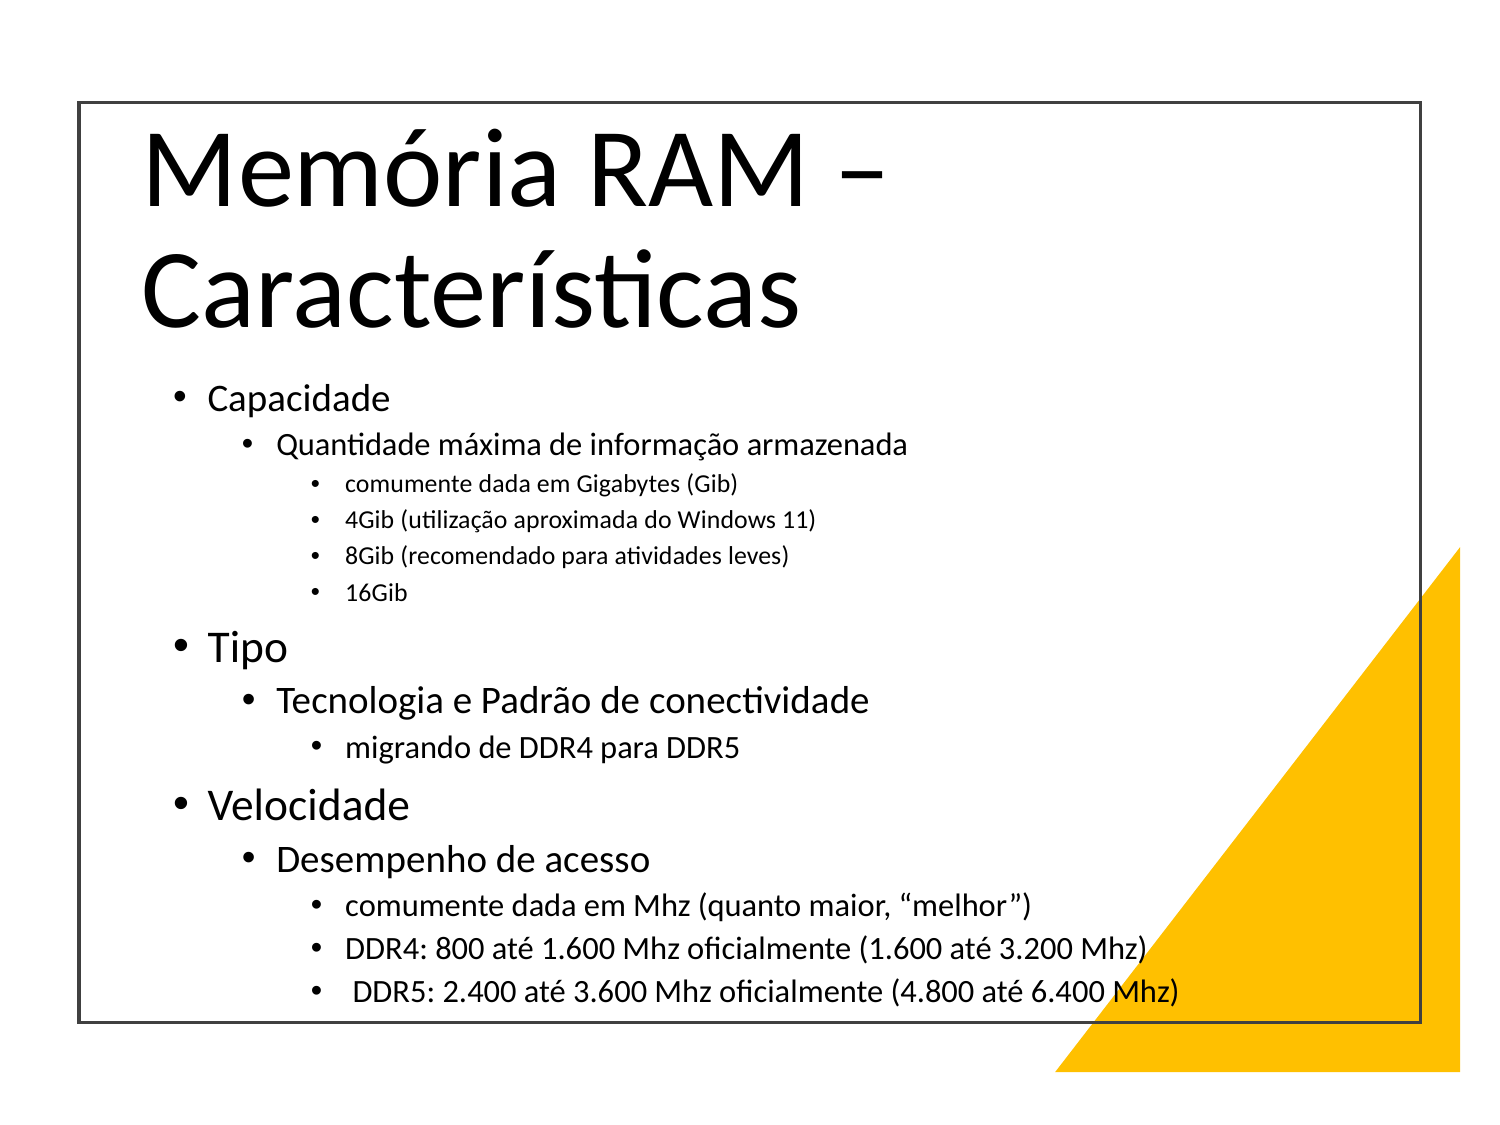

# Memória RAM – Características

Capacidade
Quantidade máxima de informação armazenada
comumente dada em Gigabytes (Gib)
4Gib (utilização aproximada do Windows 11)
8Gib (recomendado para atividades leves)
16Gib
Tipo
Tecnologia e Padrão de conectividade
migrando de DDR4 para DDR5
Velocidade
Desempenho de acesso
comumente dada em Mhz (quanto maior, “melhor”)
DDR4: 800 até 1.600 Mhz oficialmente (1.600 até 3.200 Mhz)
 DDR5: 2.400 até 3.600 Mhz oficialmente (4.800 até 6.400 Mhz)